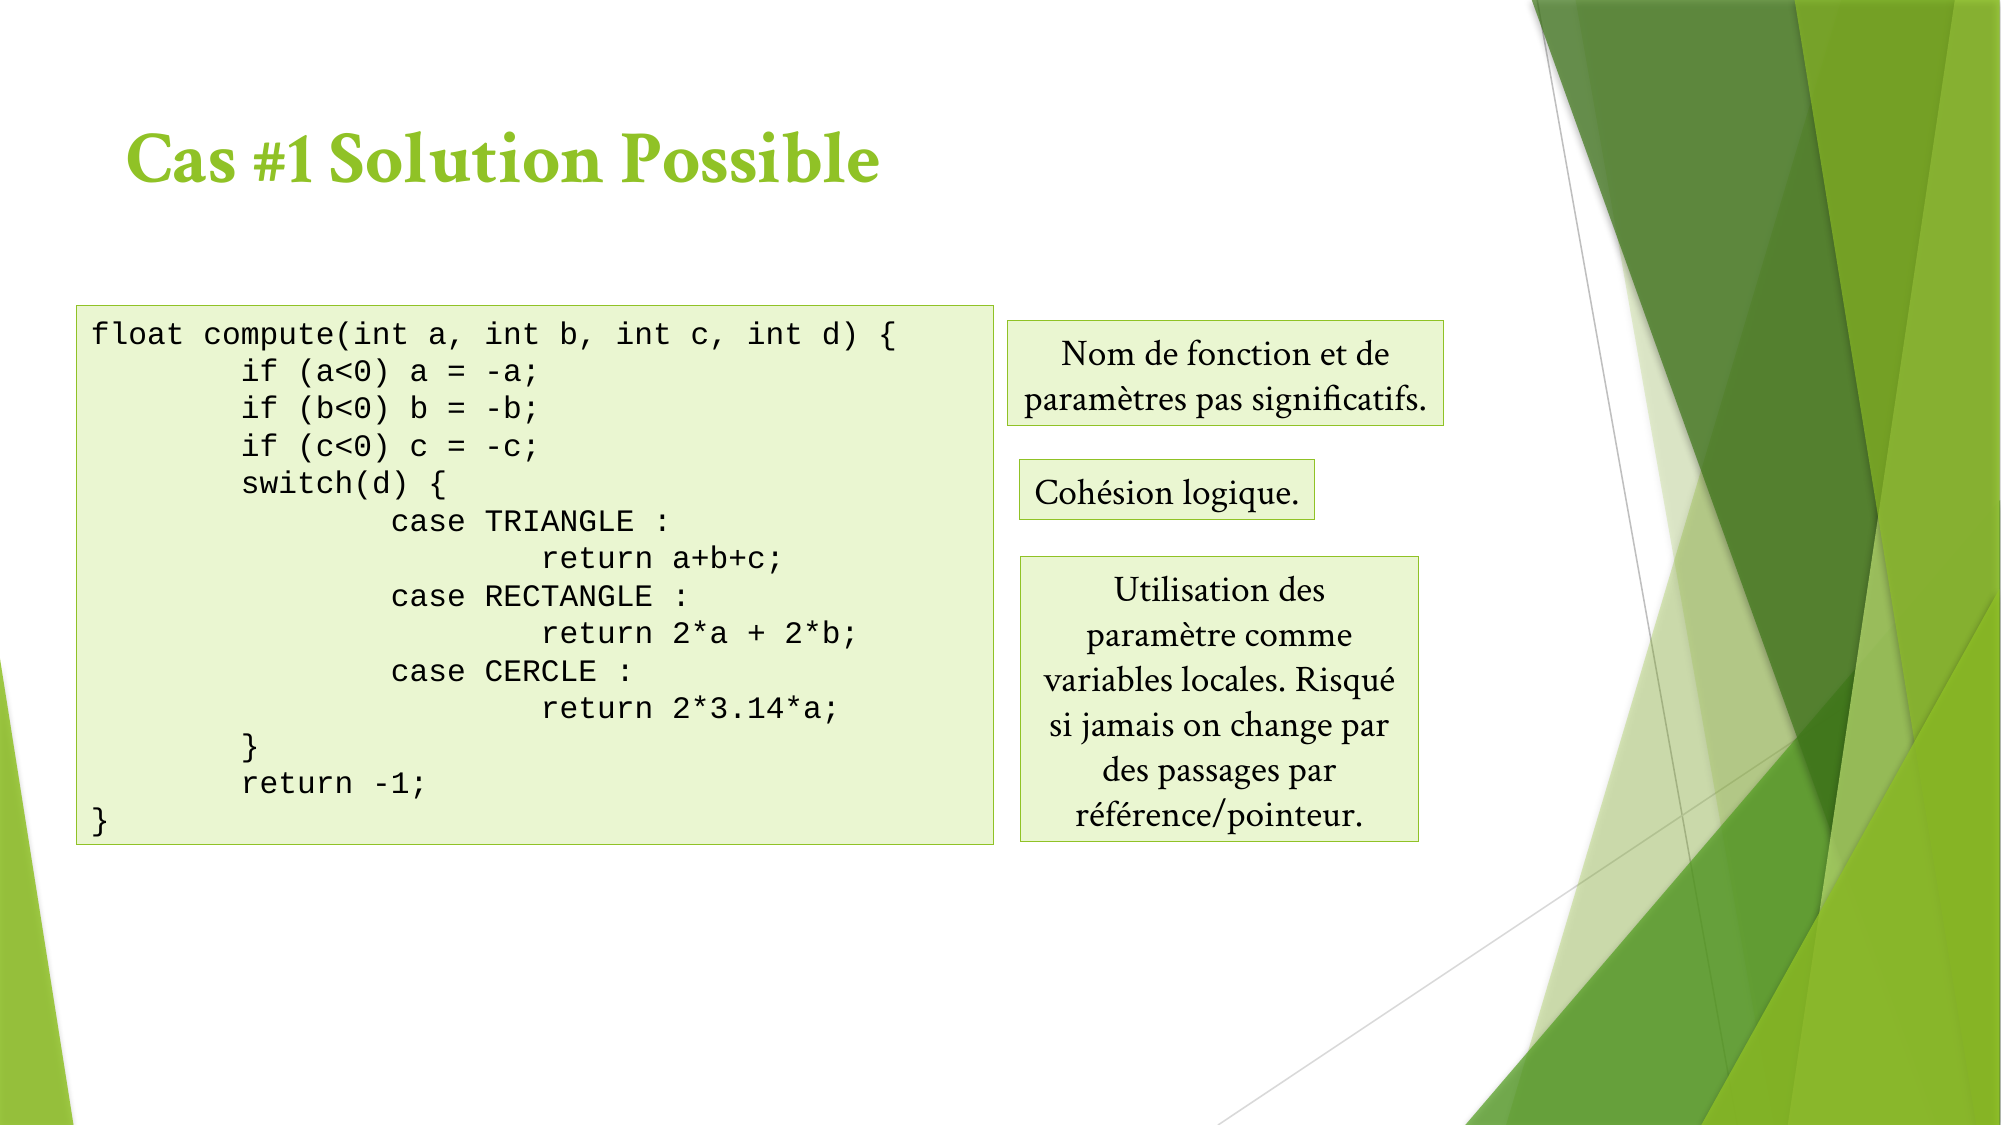

# Cas #1 Solution Possible

float compute(int a, int b, int c, int d) {
	if (a<0) a = -a;
	if (b<0) b = -b;
	if (c<0) c = -c;
	switch(d) {
		case TRIANGLE :
			return a+b+c;
		case RECTANGLE :
			return 2*a + 2*b;
		case CERCLE :
			return 2*3.14*a;
	}
	return -1;
}
Nom de fonction et de paramètres pas significatifs.
Cohésion logique.
Utilisation des paramètre comme variables locales. Risqué si jamais on change par des passages par référence/pointeur.